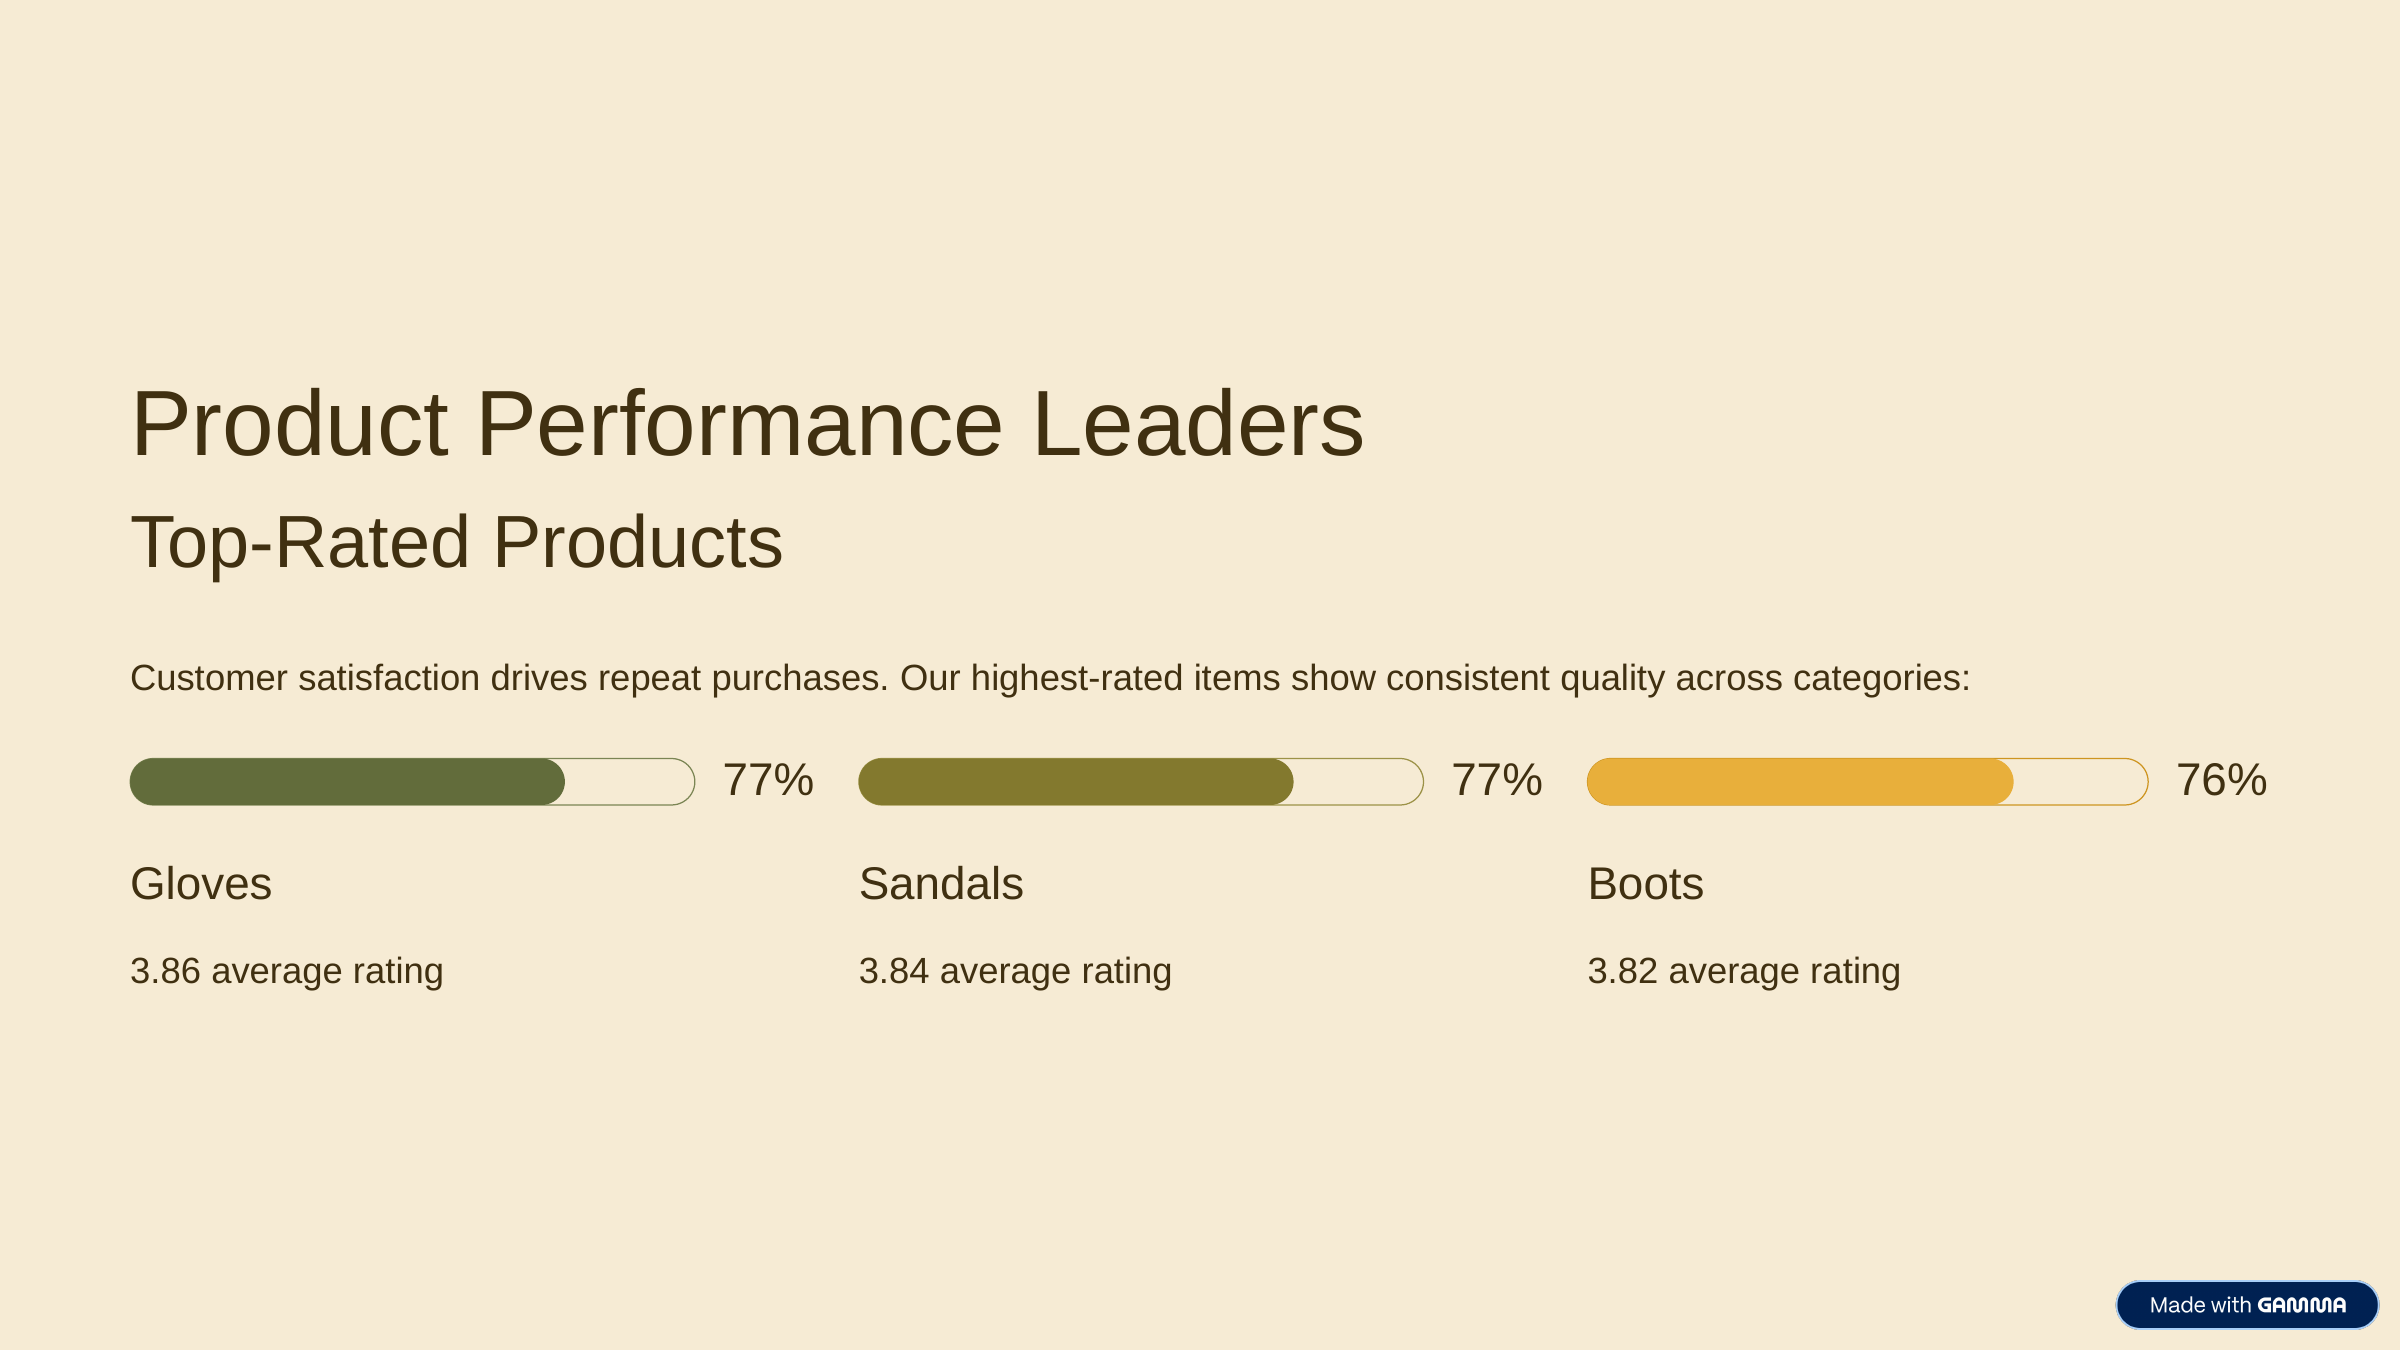

Product Performance Leaders
Top-Rated Products
Customer satisfaction drives repeat purchases. Our highest-rated items show consistent quality across categories:

77%

77%

76%
Gloves
Sandals
Boots
3.86 average rating
3.84 average rating
3.82 average rating